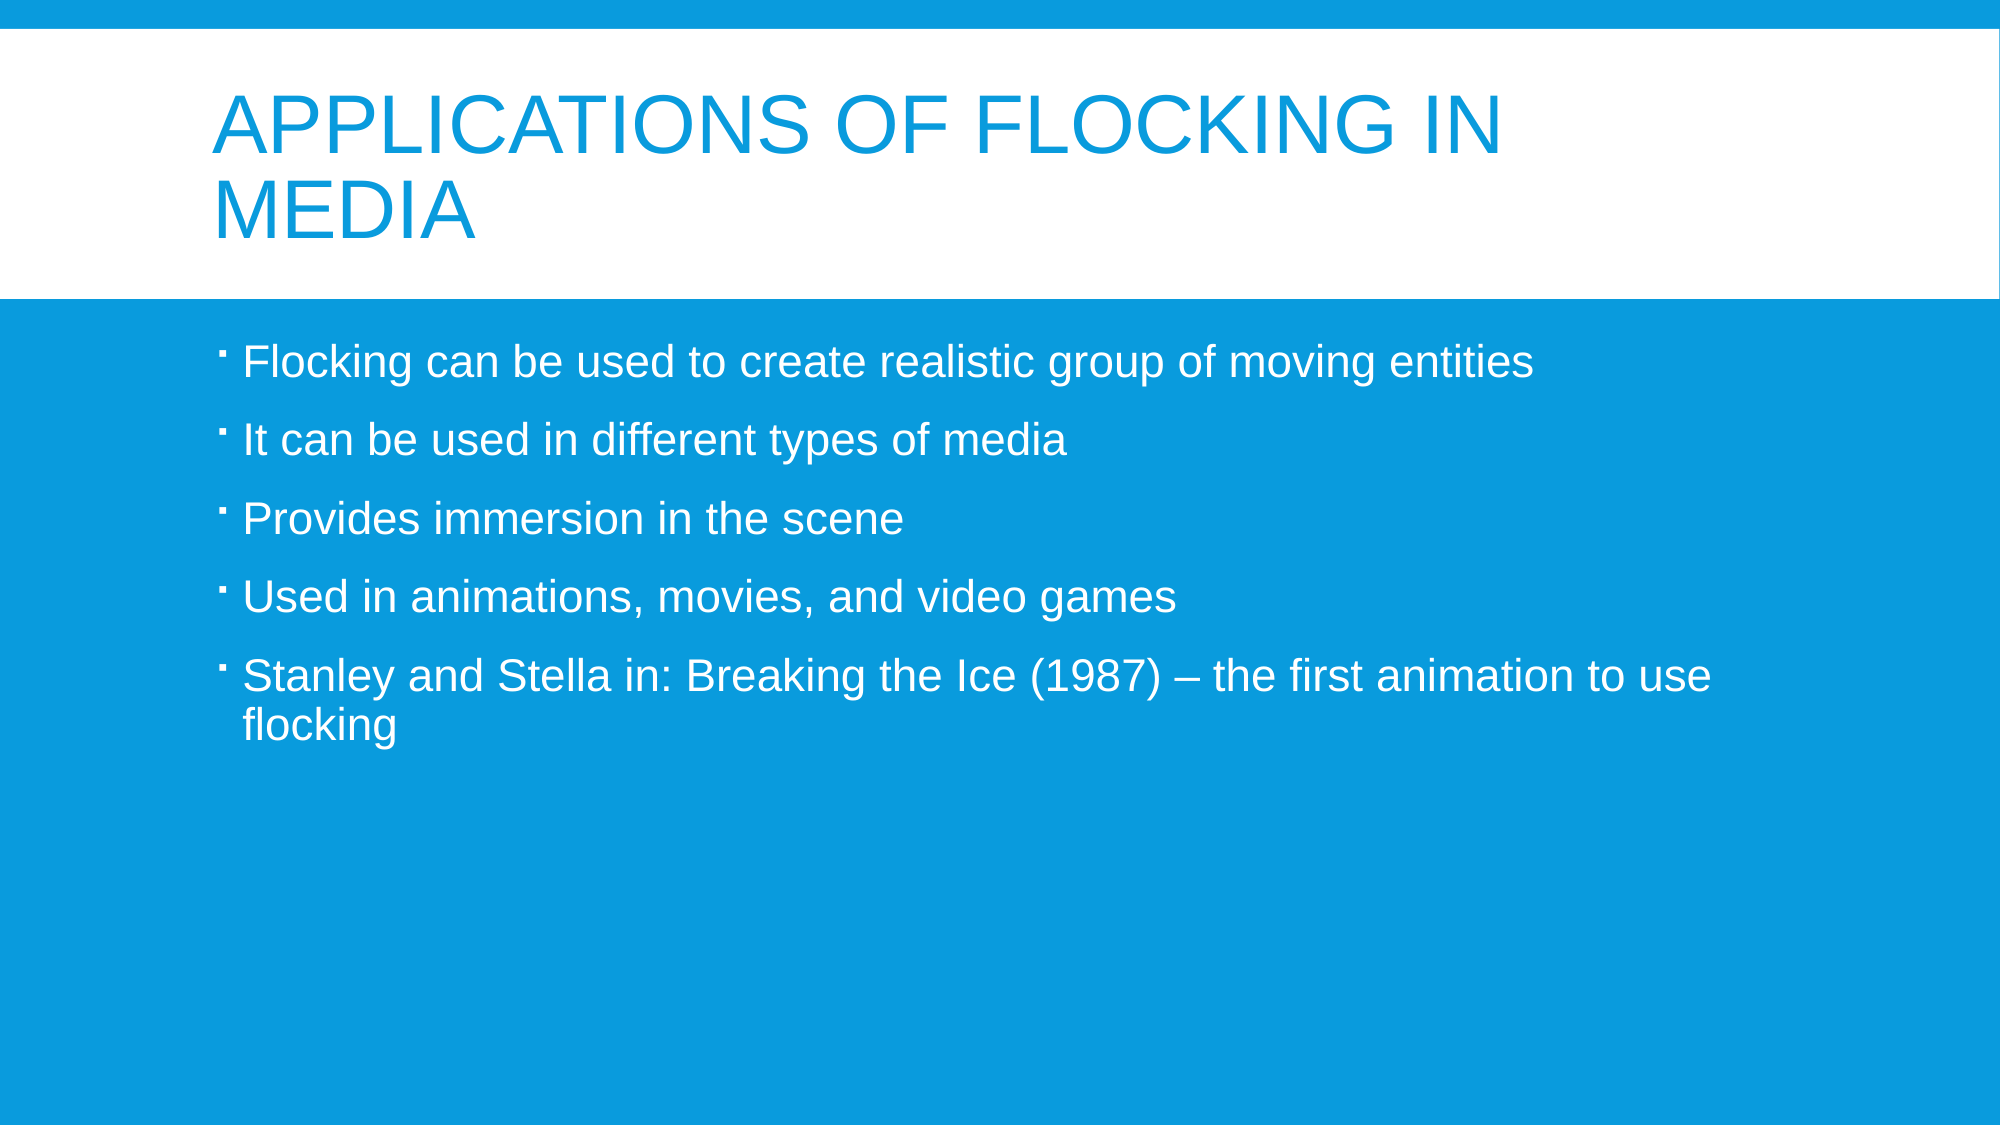

# Applications of Flocking in Media
Flocking can be used to create realistic group of moving entities
It can be used in different types of media
Provides immersion in the scene
Used in animations, movies, and video games
Stanley and Stella in: Breaking the Ice (1987) – the first animation to use flocking